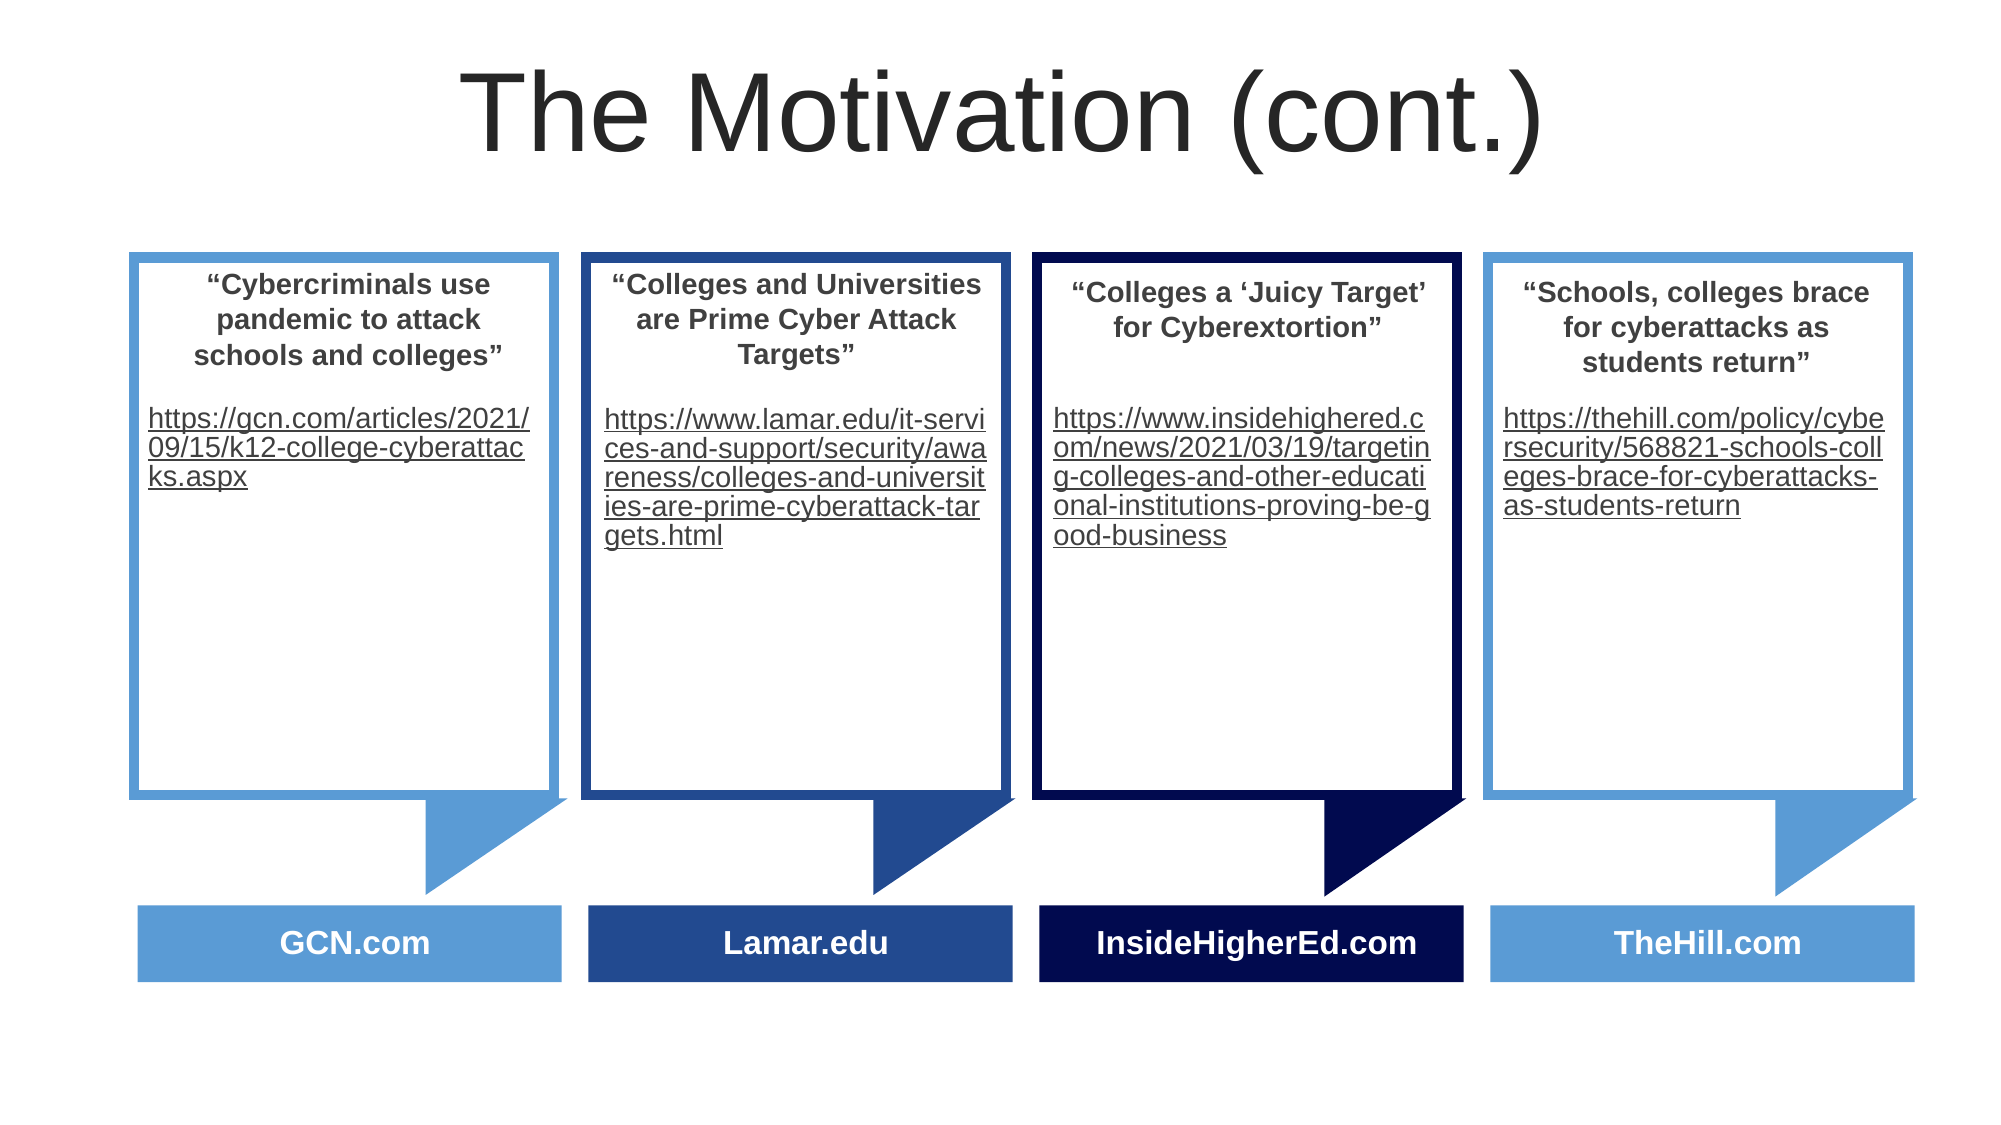

The Motivation (cont.)

“Colleges and Universities are Prime Cyber Attack Targets”
https://www.lamar.edu/it-services-and-support/security/awareness/colleges-and-universities-are-prime-cyberattack-targets.html
“Cybercriminals use pandemic to attack schools and colleges”
https://gcn.com/articles/2021/09/15/k12-college-cyberattacks.aspx
“Colleges a ‘Juicy Target’ for Cyberextortion”
https://www.insidehighered.com/news/2021/03/19/targeting-colleges-and-other-educational-institutions-proving-be-good-business
“Schools, colleges brace for cyberattacks as students return”
https://thehill.com/policy/cybersecurity/568821-schools-colleges-brace-for-cyberattacks-as-students-return

GCN.com
Lamar.edu
InsideHigherEd.com
TheHill.com